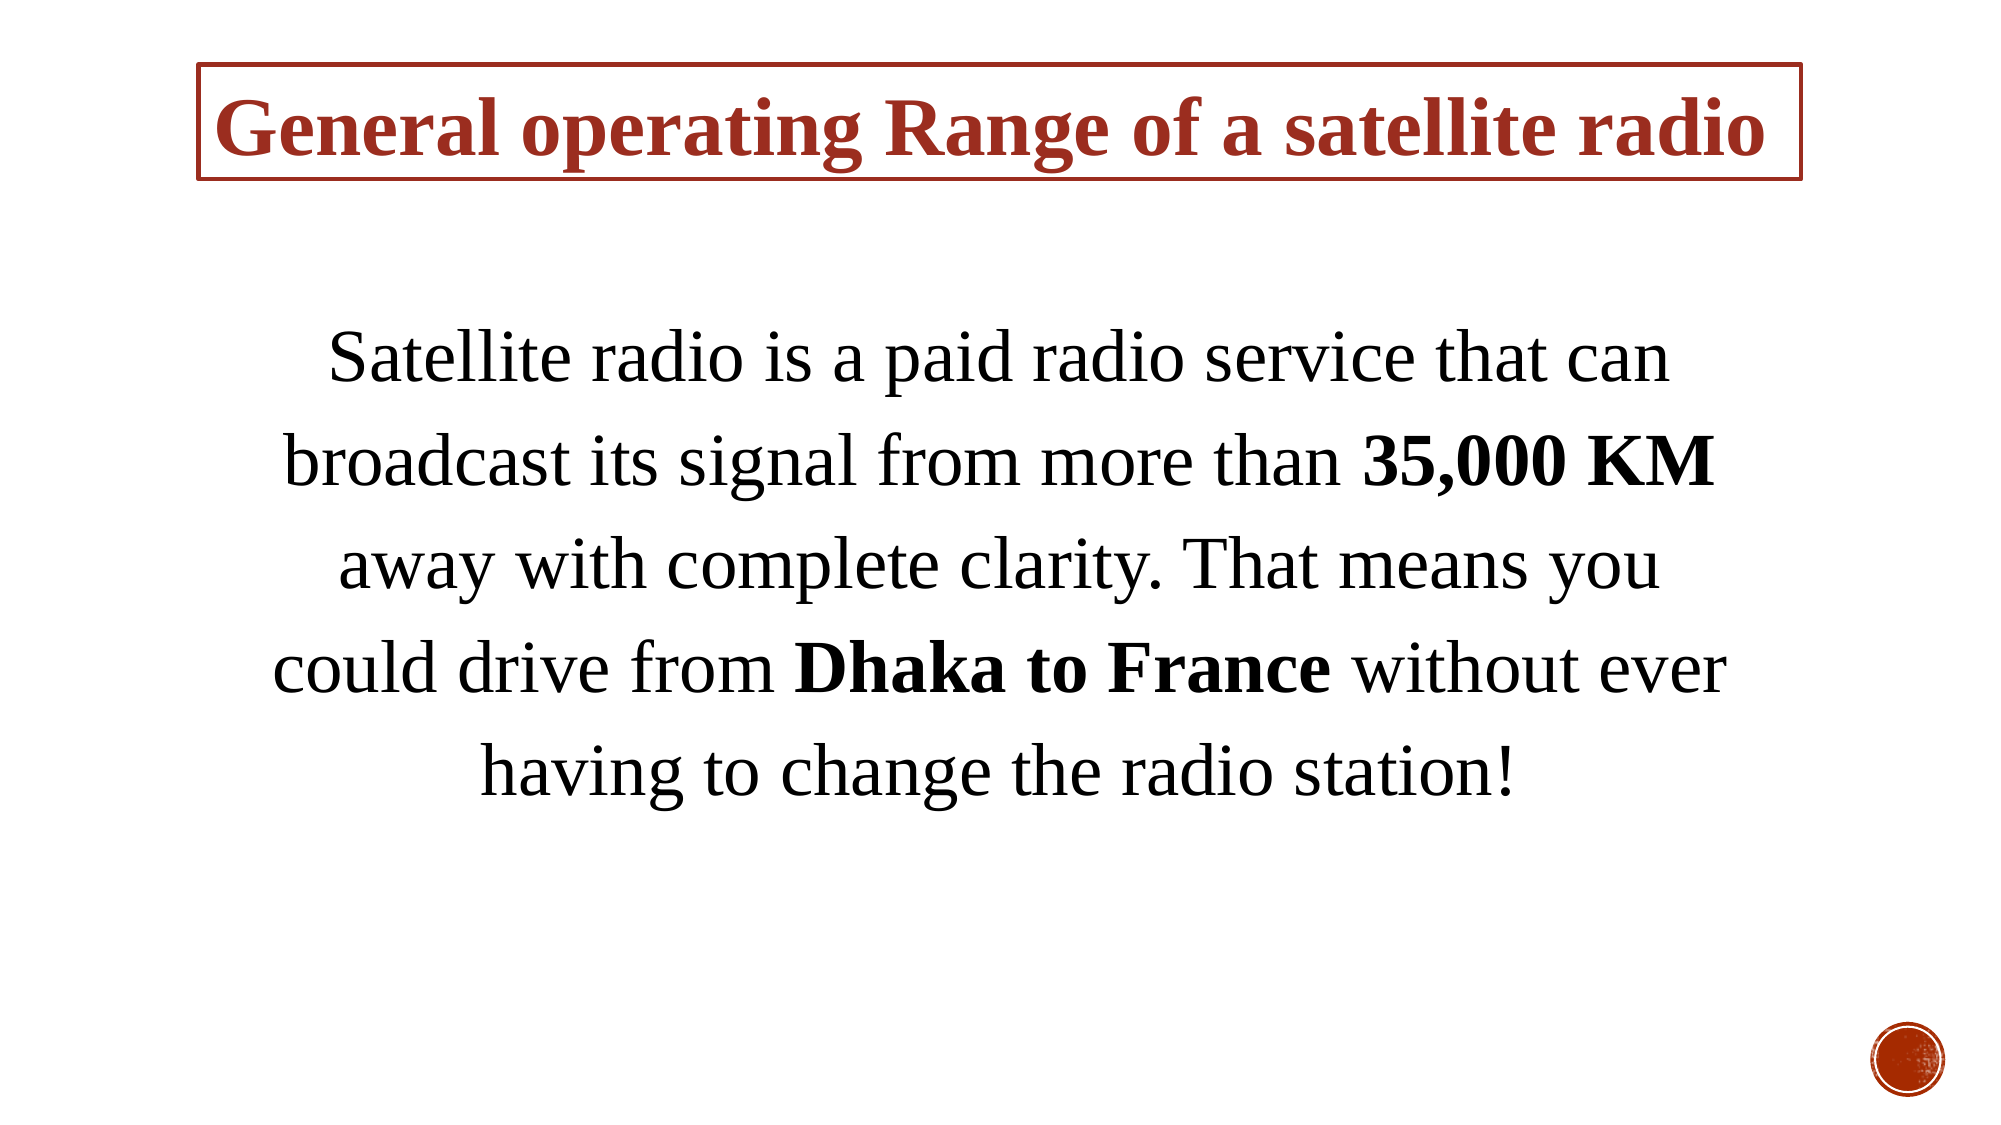

General operating Range of a satellite radio
Satellite radio is a paid radio service that can broadcast its signal from more than 35,000 KM away with complete clarity. That means you could drive from Dhaka to France without ever having to change the radio station!